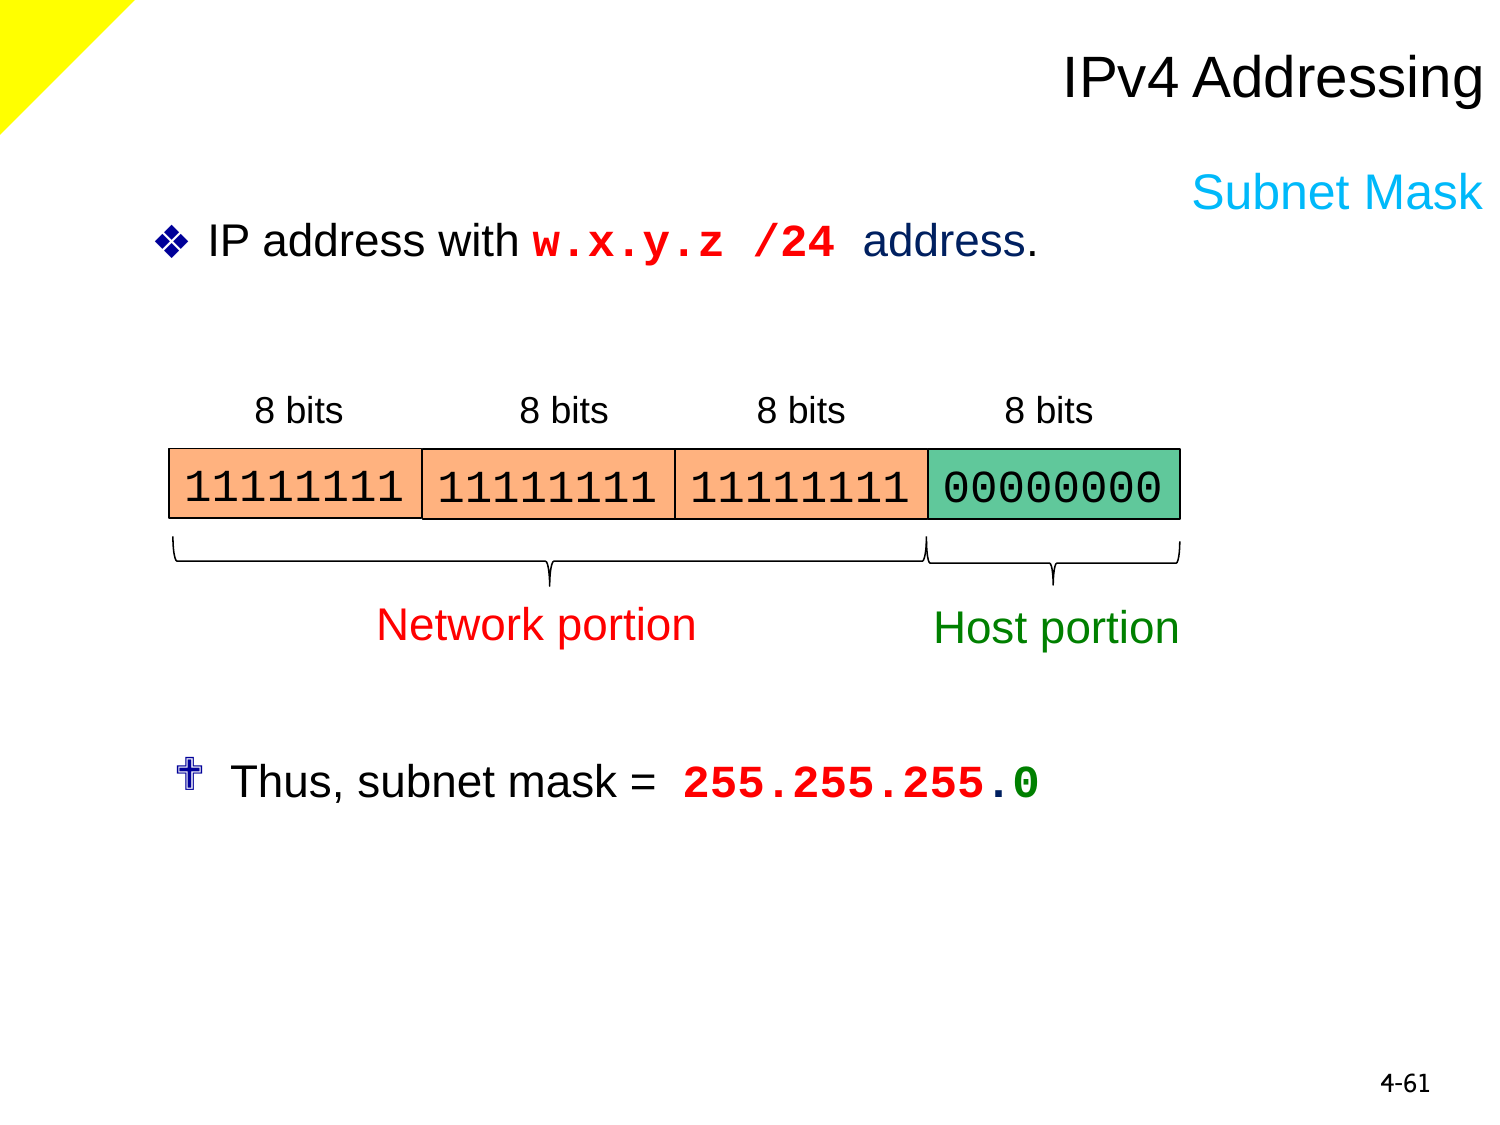

IPv4 Addressing
Subnet Mask
IP address with w.x.y.z /24 address.
8 bits	           8 bits	     8 bits		8 bits
11111111
11111111
11111111
00000000

Network portion

Host portion
Thus, subnet mask =  255.255.255.0
4-61